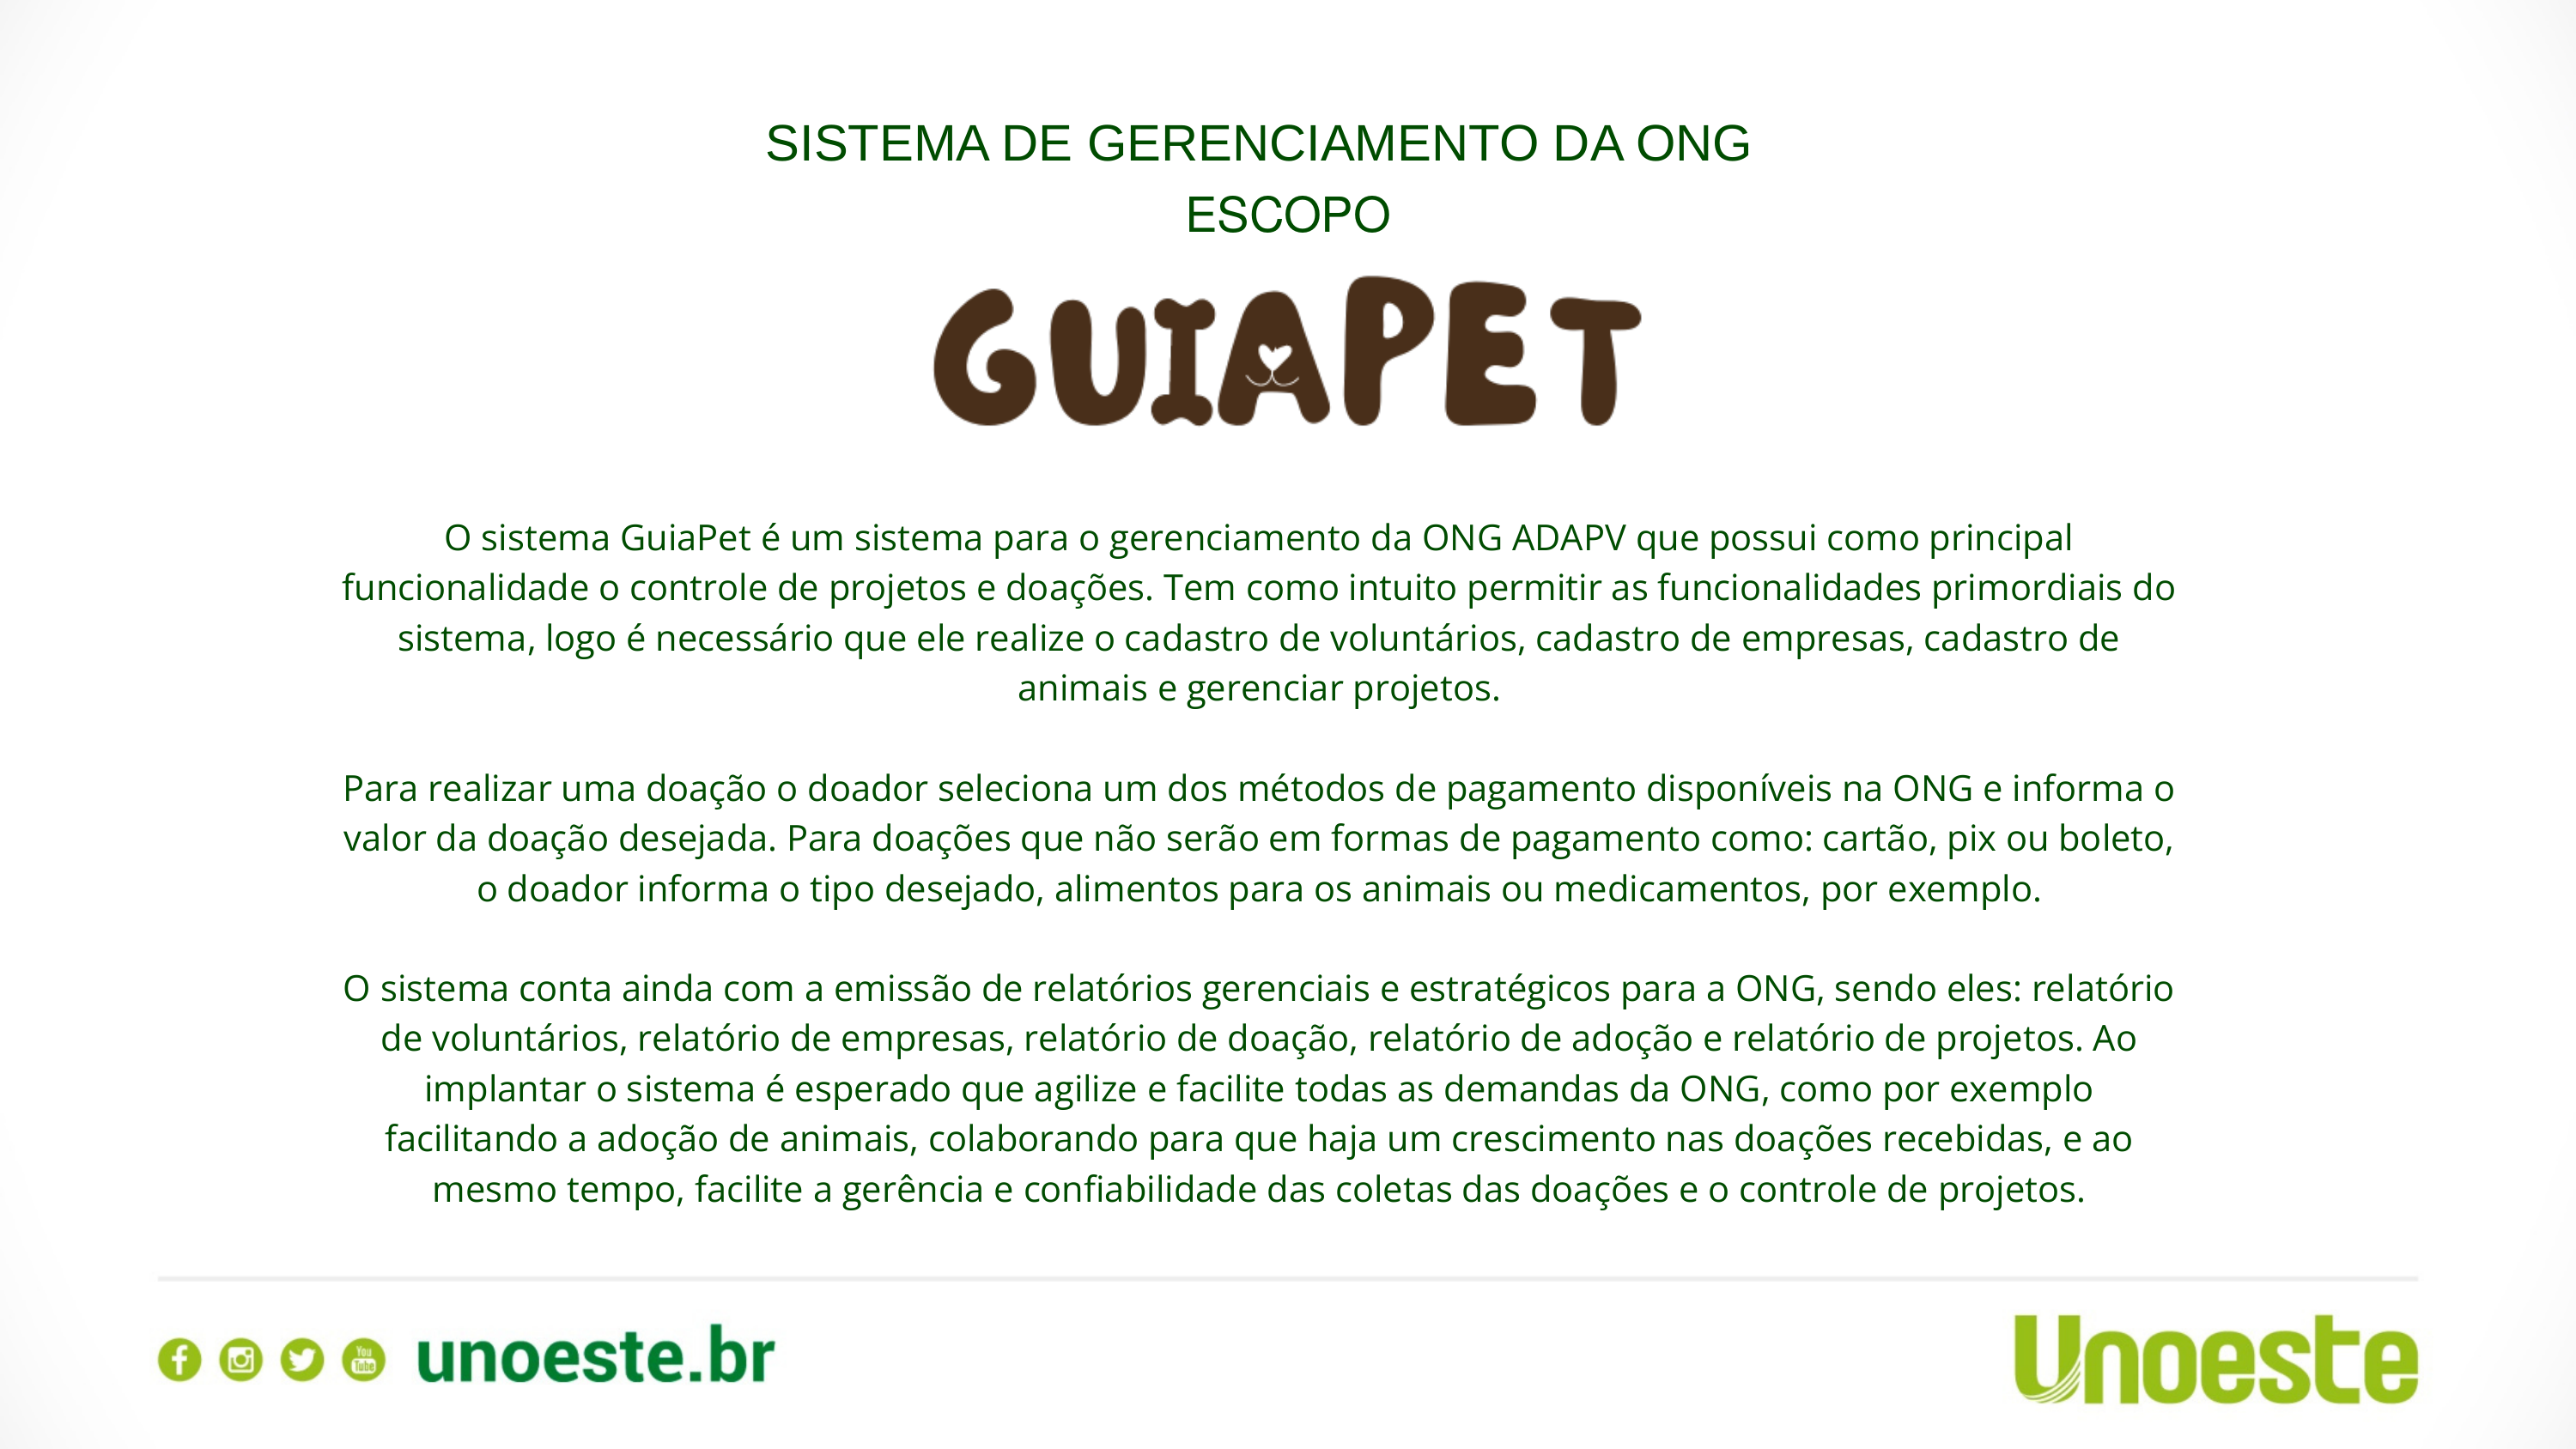

SISTEMA DE GERENCIAMENTO DA ONG
ESCOPO

O sistema GuiaPet é um sistema para o gerenciamento da ONG ADAPV que possui como principal funcionalidade o controle de projetos e doações. Tem como intuito permitir as funcionalidades primordiais do sistema, logo é necessário que ele realize o cadastro de voluntários, cadastro de empresas, cadastro de animais e gerenciar projetos.

Para realizar uma doação o doador seleciona um dos métodos de pagamento disponíveis na ONG e informa o valor da doação desejada. Para doações que não serão em formas de pagamento como: cartão, pix ou boleto, o doador informa o tipo desejado, alimentos para os animais ou medicamentos, por exemplo.

O sistema conta ainda com a emissão de relatórios gerenciais e estratégicos para a ONG, sendo eles: relatório de voluntários, relatório de empresas, relatório de doação, relatório de adoção e relatório de projetos. Ao implantar o sistema é esperado que agilize e facilite todas as demandas da ONG, como por exemplo facilitando a adoção de animais, colaborando para que haja um crescimento nas doações recebidas, e ao mesmo tempo, facilite a gerência e confiabilidade das coletas das doações e o controle de projetos.